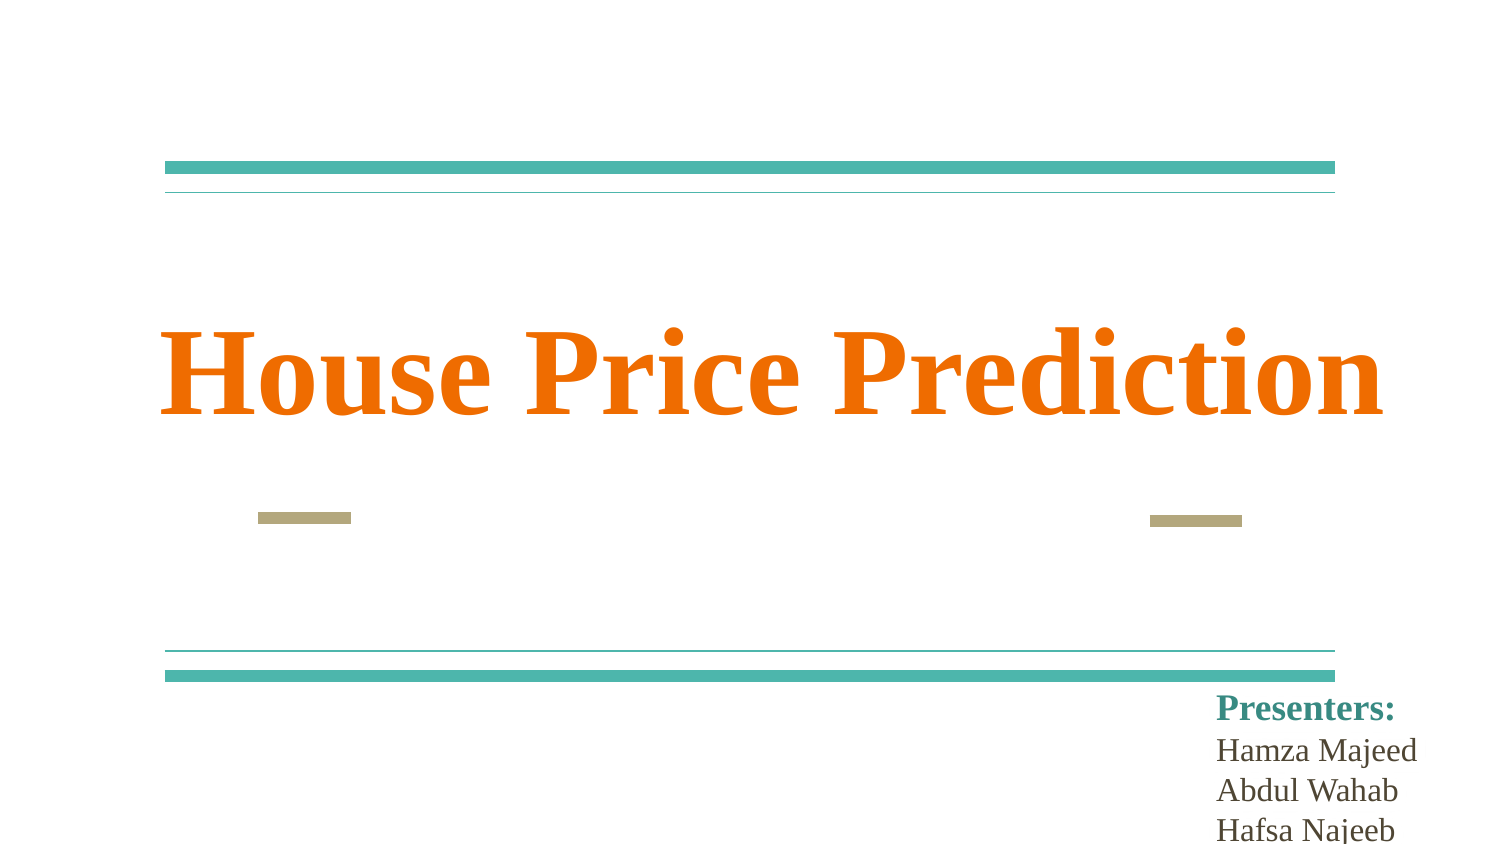

# House Price Prediction
Presenters:
Hamza Majeed
Abdul Wahab
Hafsa Najeeb